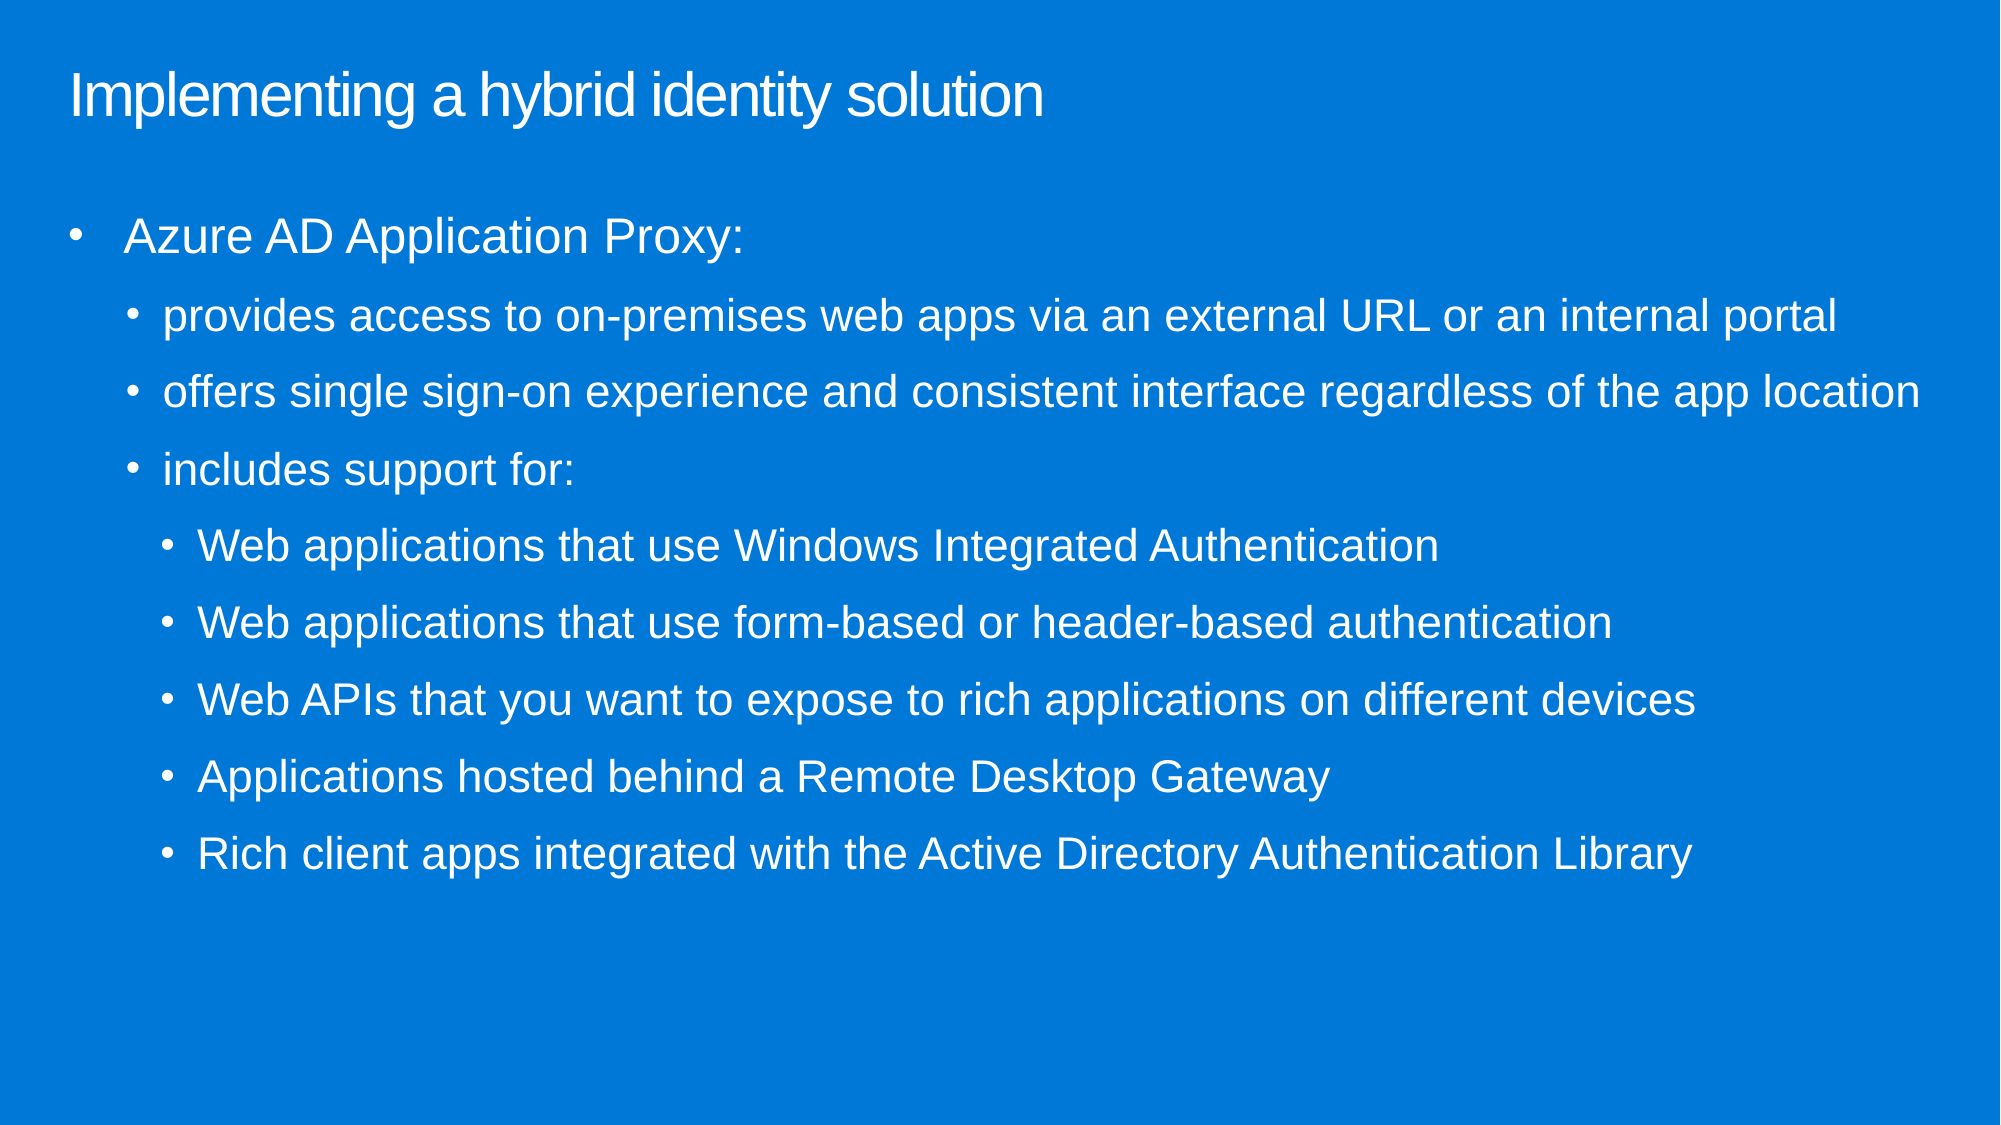

# Implementing a hybrid identity solution
Azure AD Application Proxy:
provides access to on-premises web apps via an external URL or an internal portal
offers single sign-on experience and consistent interface regardless of the app location
includes support for:
Web applications that use Windows Integrated Authentication
Web applications that use form-based or header-based authentication
Web APIs that you want to expose to rich applications on different devices
Applications hosted behind a Remote Desktop Gateway
Rich client apps integrated with the Active Directory Authentication Library